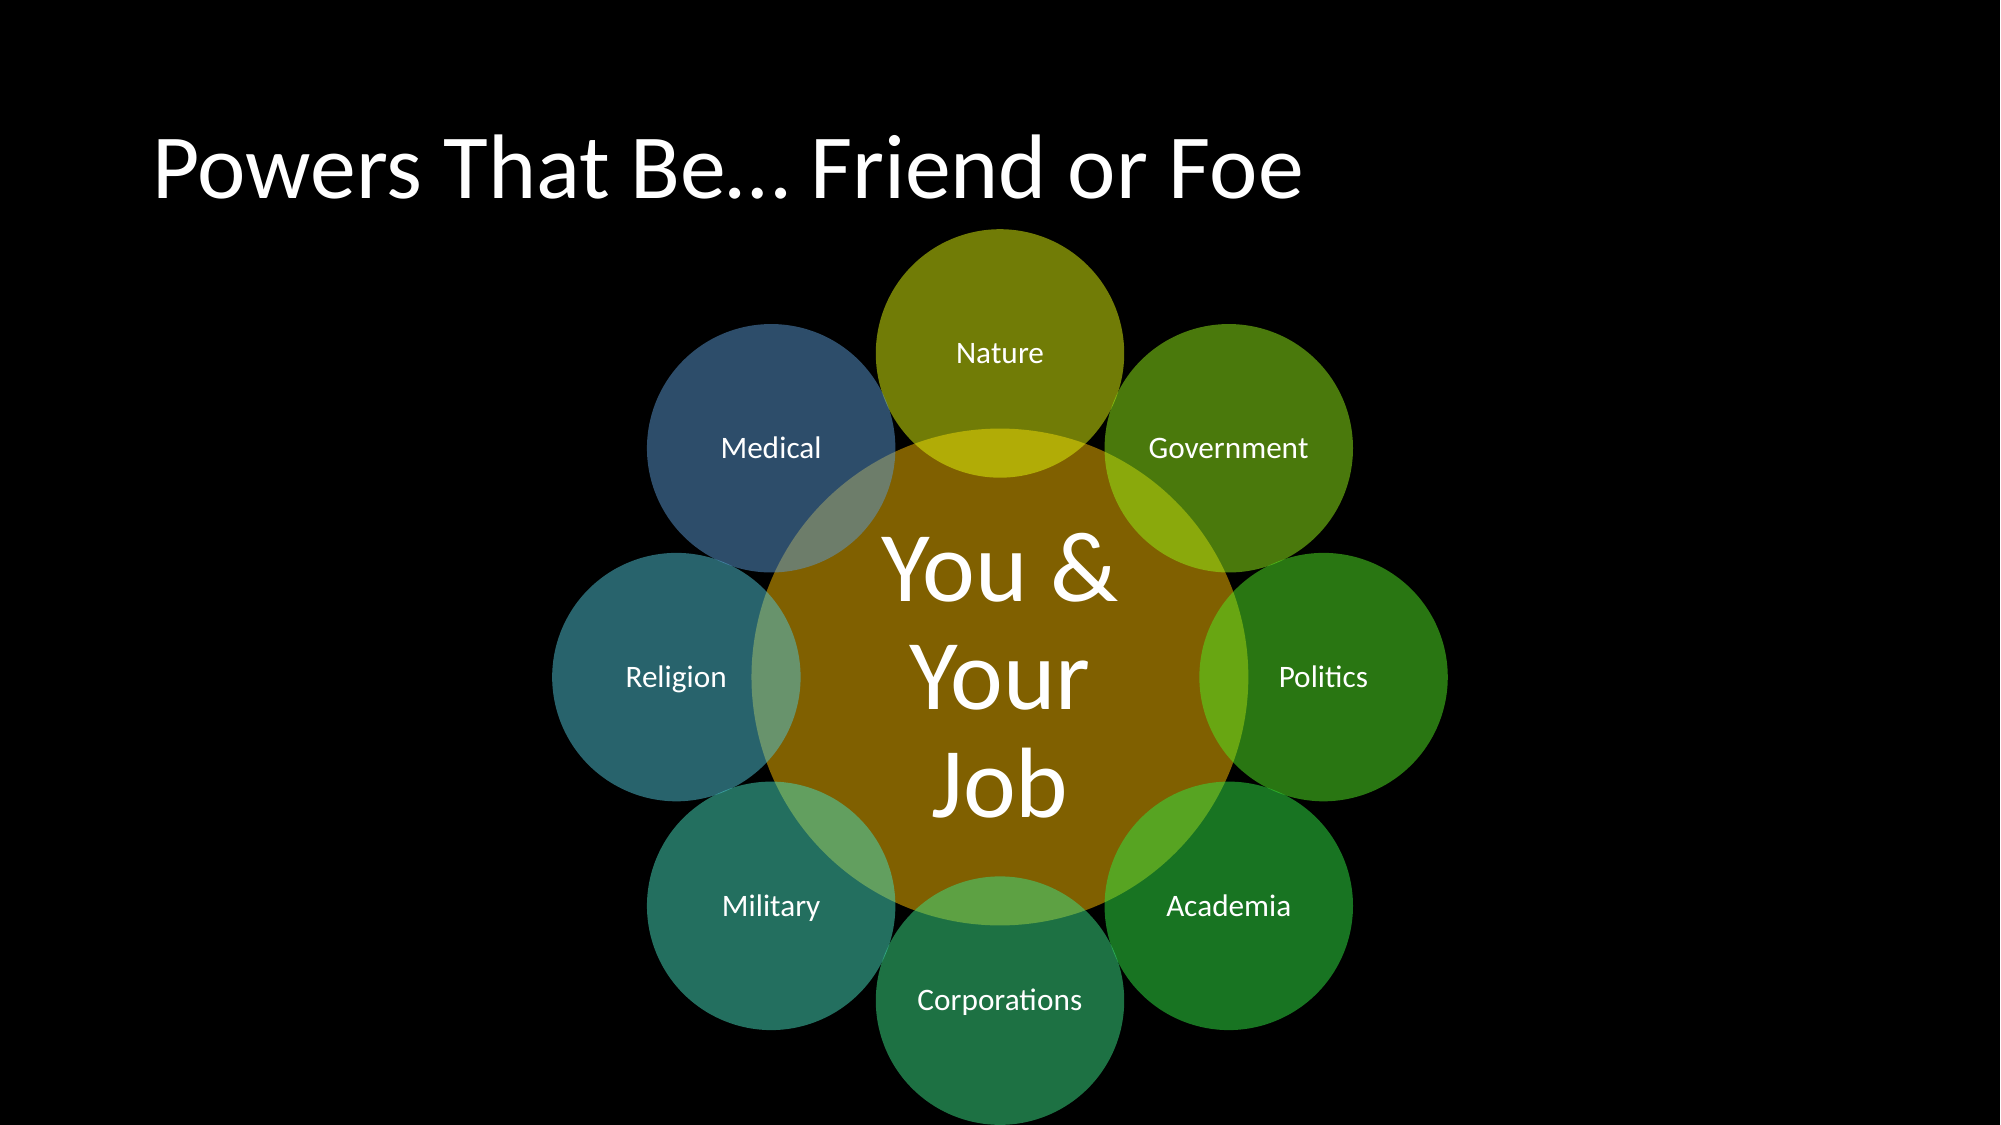

# Powers That Be… Friend or Foe
You & Your Job
Nature
Government
Politics
Academia
Corporations
Military
Religion
Medical